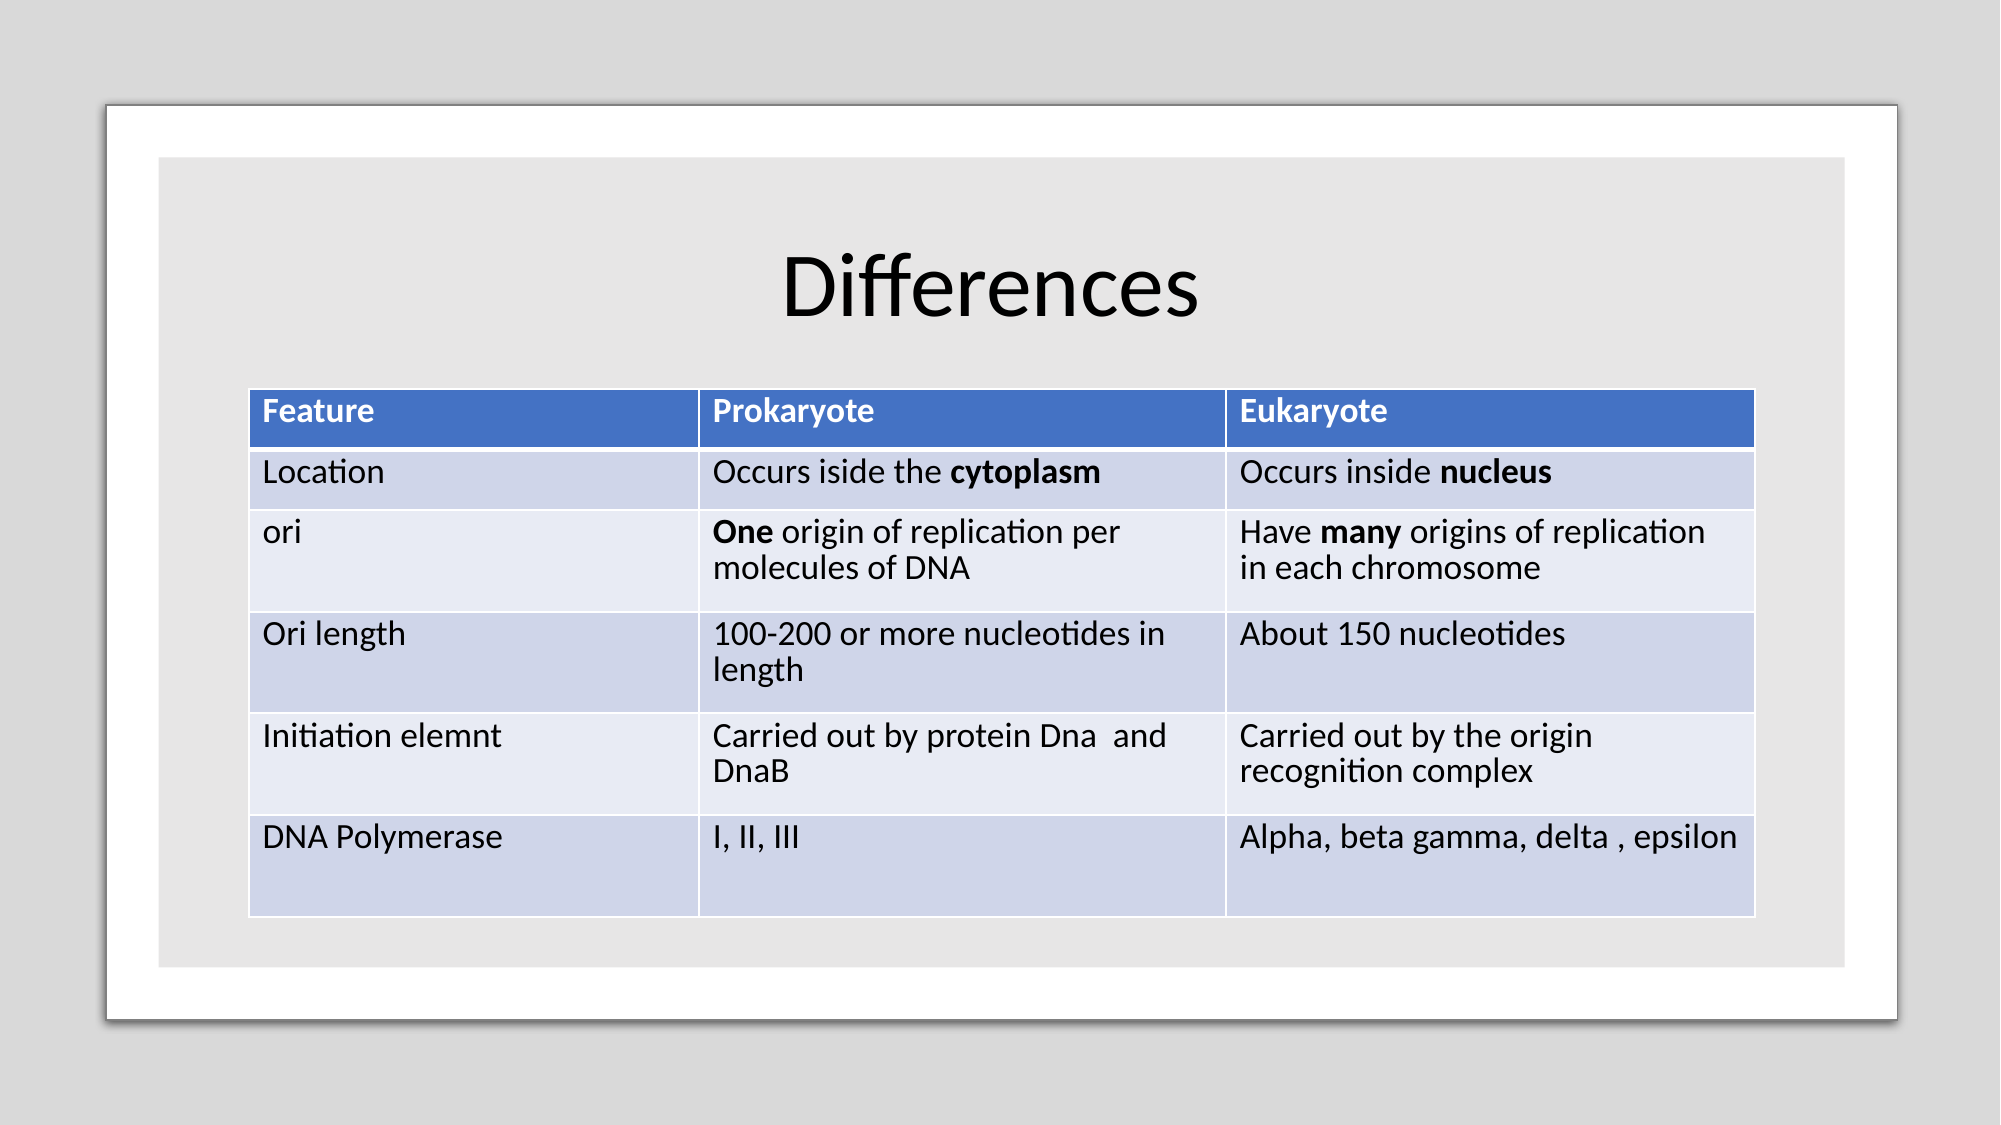

# Differences
| Feature | Prokaryote | Eukaryote |
| --- | --- | --- |
| Location | Occurs iside the cytoplasm | Occurs inside nucleus |
| ori | One origin of replication per molecules of DNA | Have many origins of replication in each chromosome |
| Ori length | 100-200 or more nucleotides in length | About 150 nucleotides |
| Initiation elemnt | Carried out by protein Dna and DnaB | Carried out by the origin recognition complex |
| DNA Polymerase | I, II, III | Alpha, beta gamma, delta , epsilon |